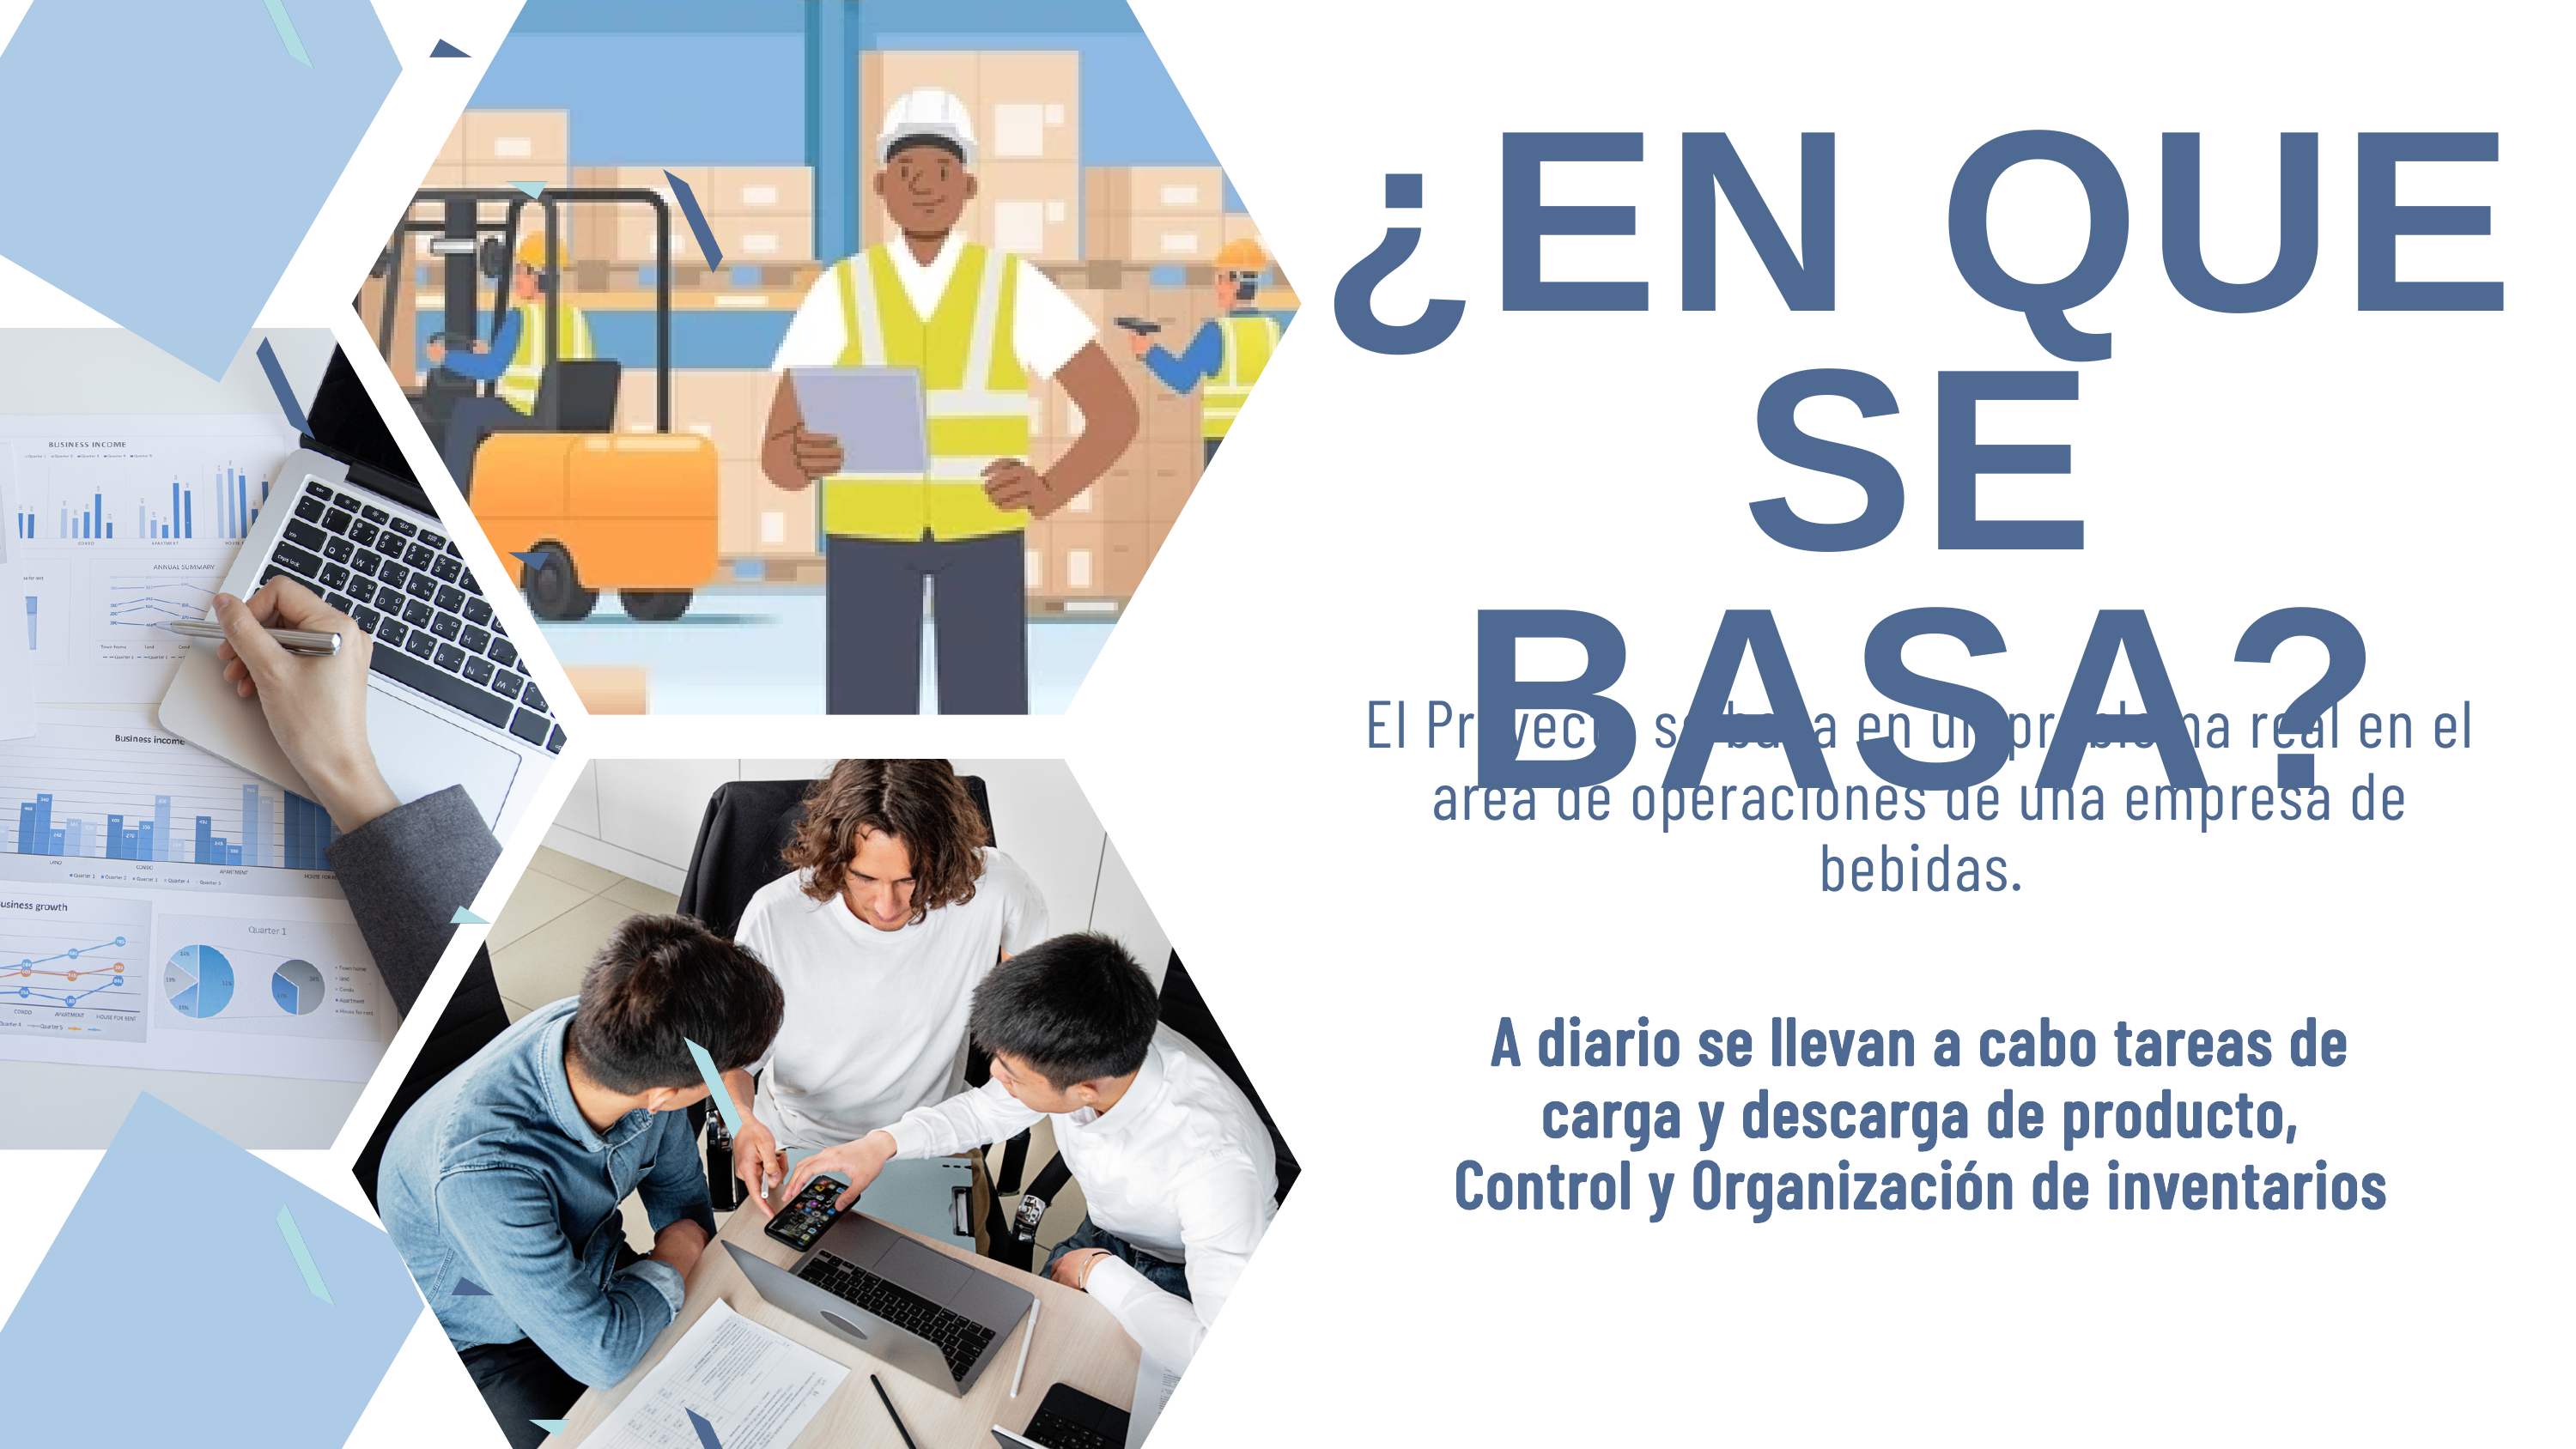

¿EN QUE SE BASA?

El Proyecto se basa en un problema real en el area de operaciones de una empresa de bebidas.

A diario se llevan a cabo tareas de carga y descarga de producto, Control y Organización de inventarios